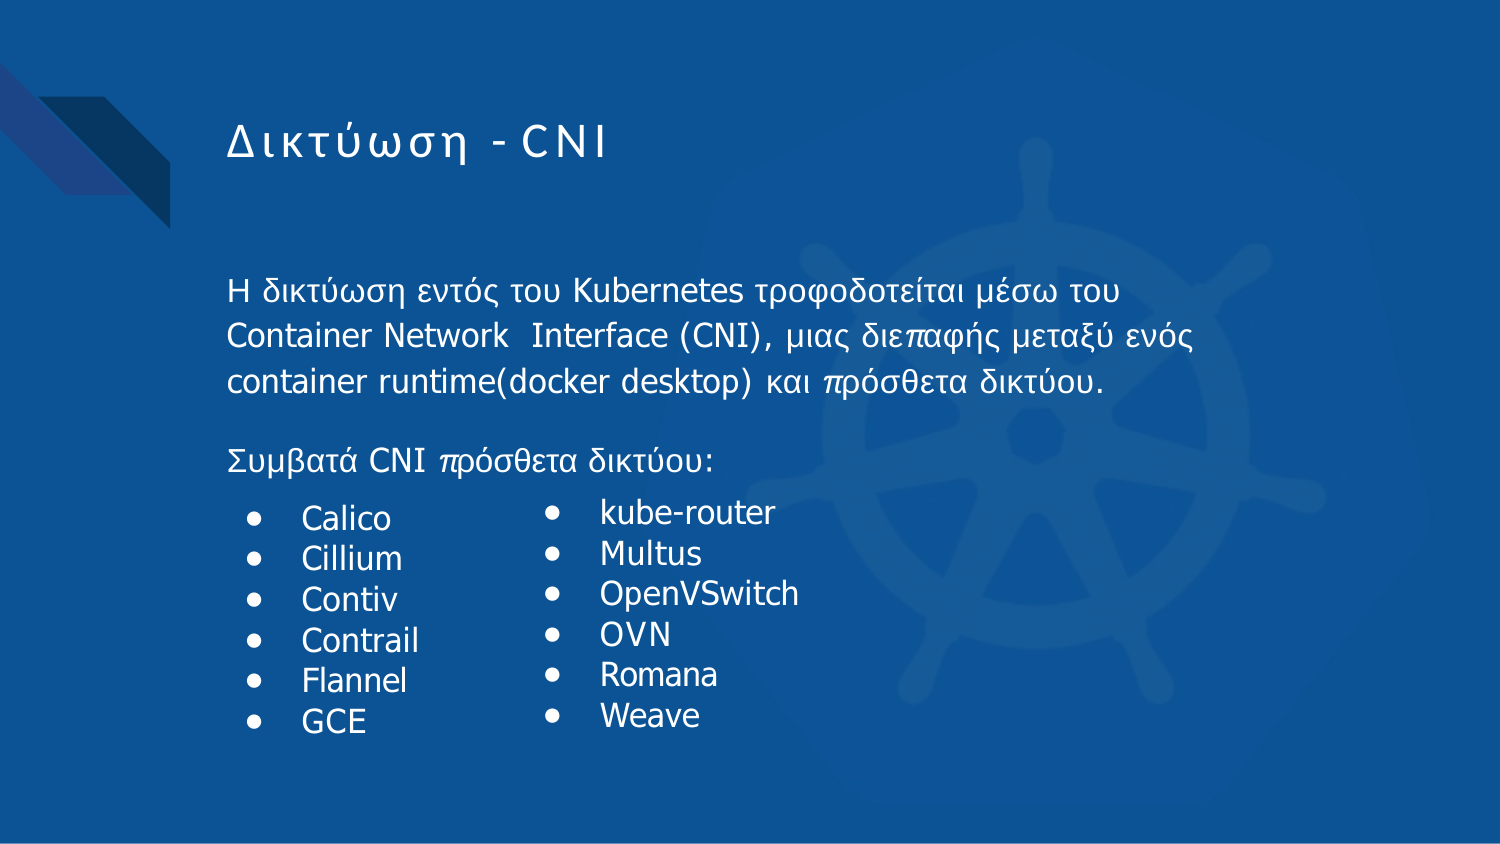

# Δικτύωση - CNI
Η δικτύωση εντός του Kubernetes τροφοδοτείται μέσω του Container Network  Interface (CNI), μιας διεπαφής μεταξύ ενός container runtime(docker desktop) και πρόσθετα δικτύου.

Συμβατά CNI πρόσθετα δικτύου:
kube-router
Multus
OpenVSwitch
OVN
Romana
Weave
Calico
Cillium
Contiv
Contrail
Flannel
GCE